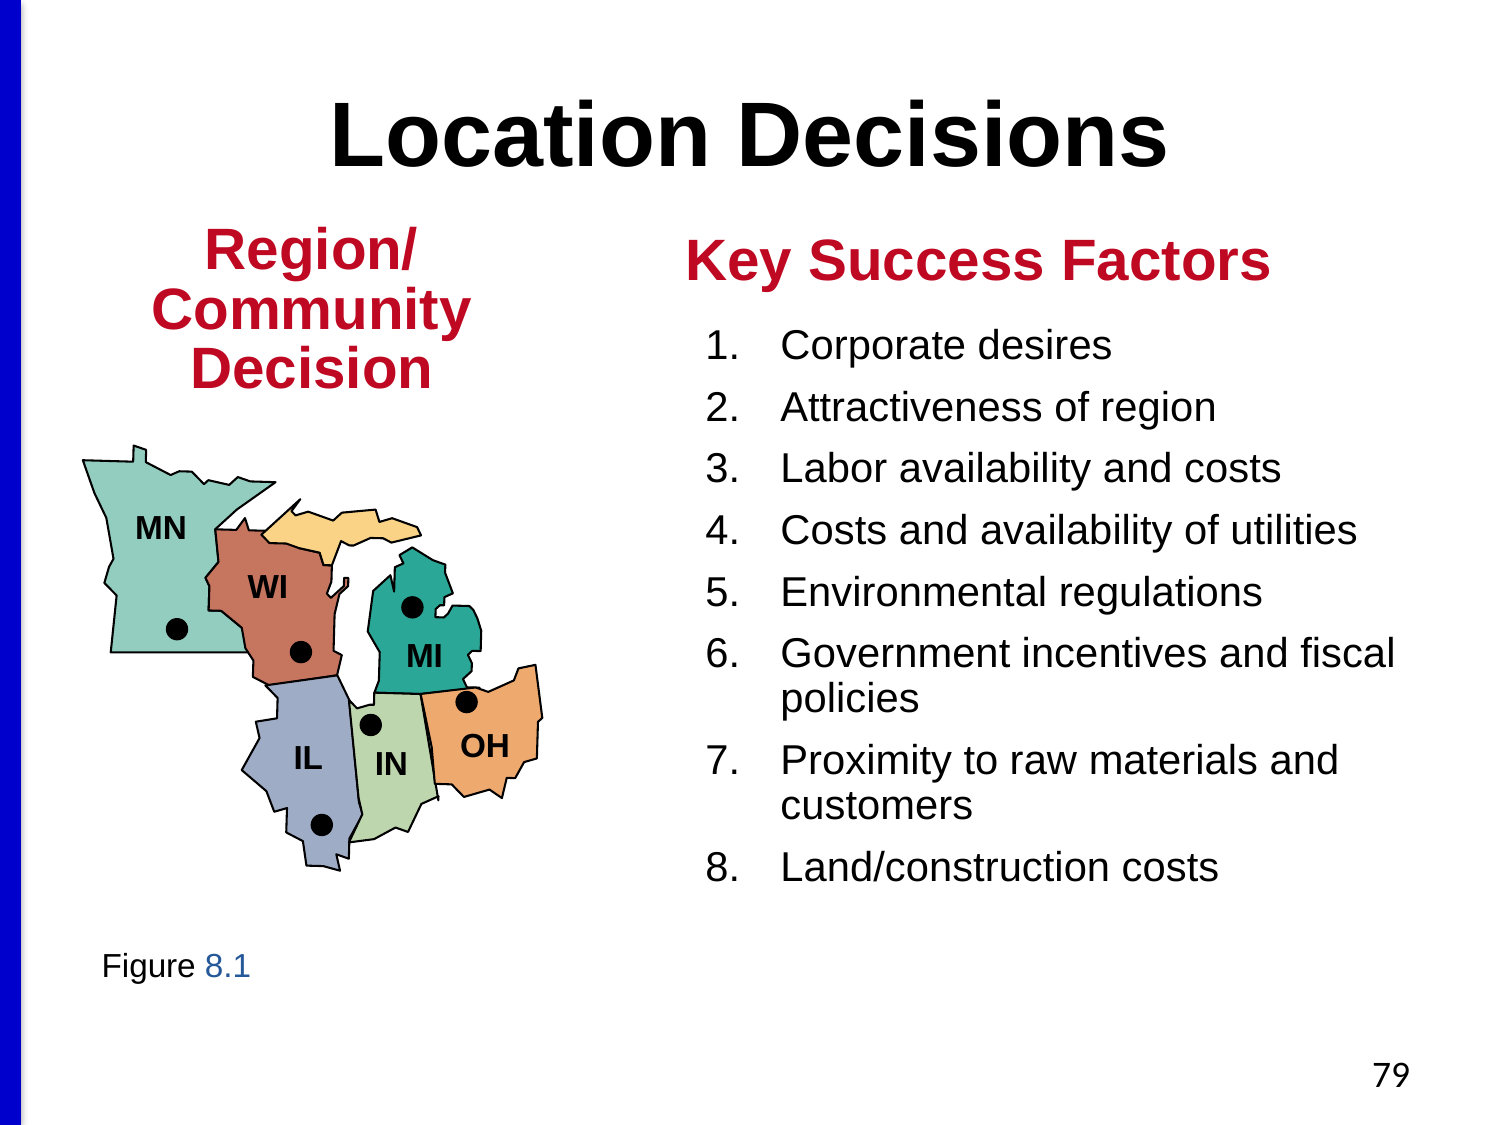

# Location Decisions
Region/ Community Decision
Key Success Factors
Corporate desires
Attractiveness of region
Labor availability and costs
Costs and availability of utilities
Environmental regulations
Government incentives and fiscal policies
Proximity to raw materials and customers
Land/construction costs

MN

WI

MI

OH
IL
IN

Figure 8.1
79